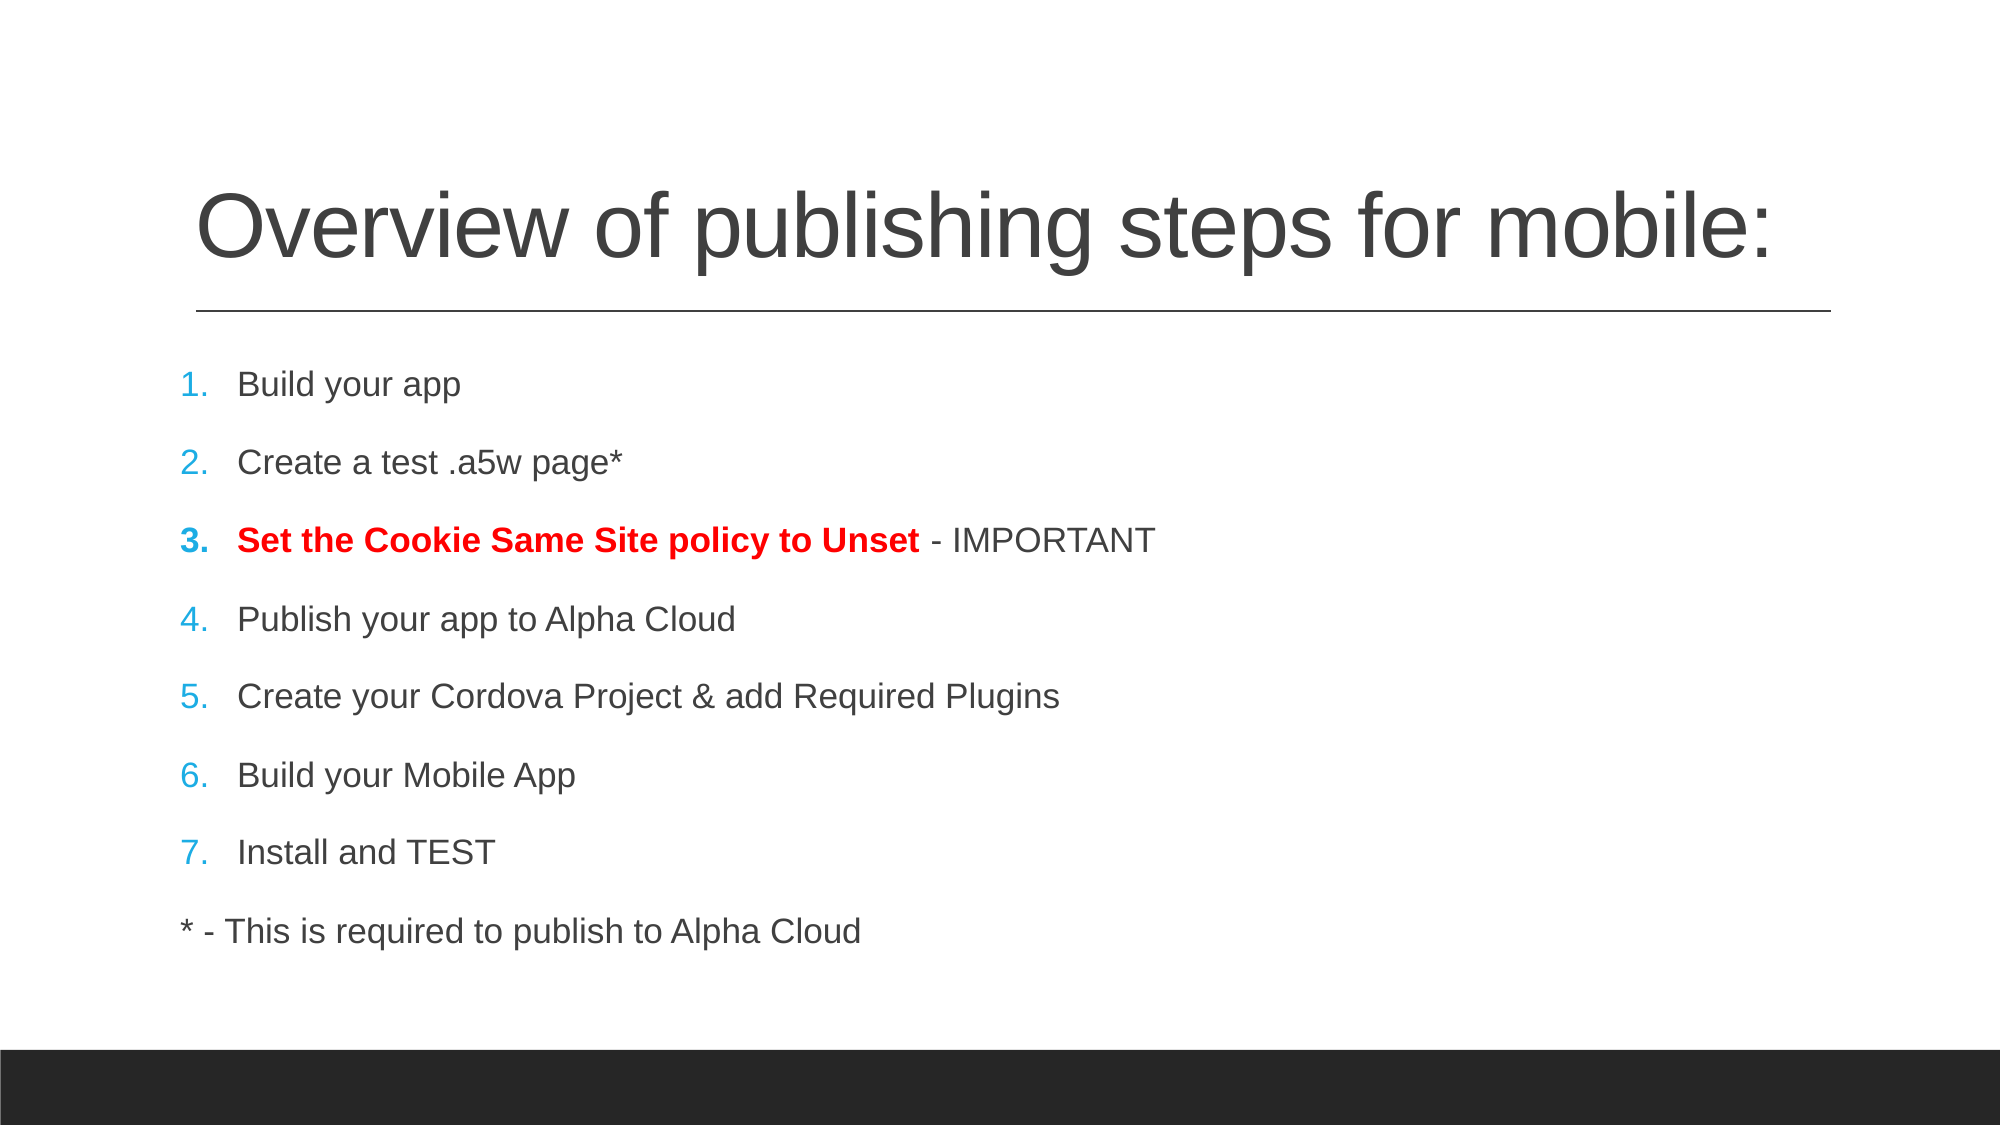

# Overview of publishing steps for mobile:
Build your app
Create a test .a5w page*
Set the Cookie Same Site policy to Unset - IMPORTANT
Publish your app to Alpha Cloud
Create your Cordova Project & add Required Plugins
Build your Mobile App
Install and TEST
* - This is required to publish to Alpha Cloud